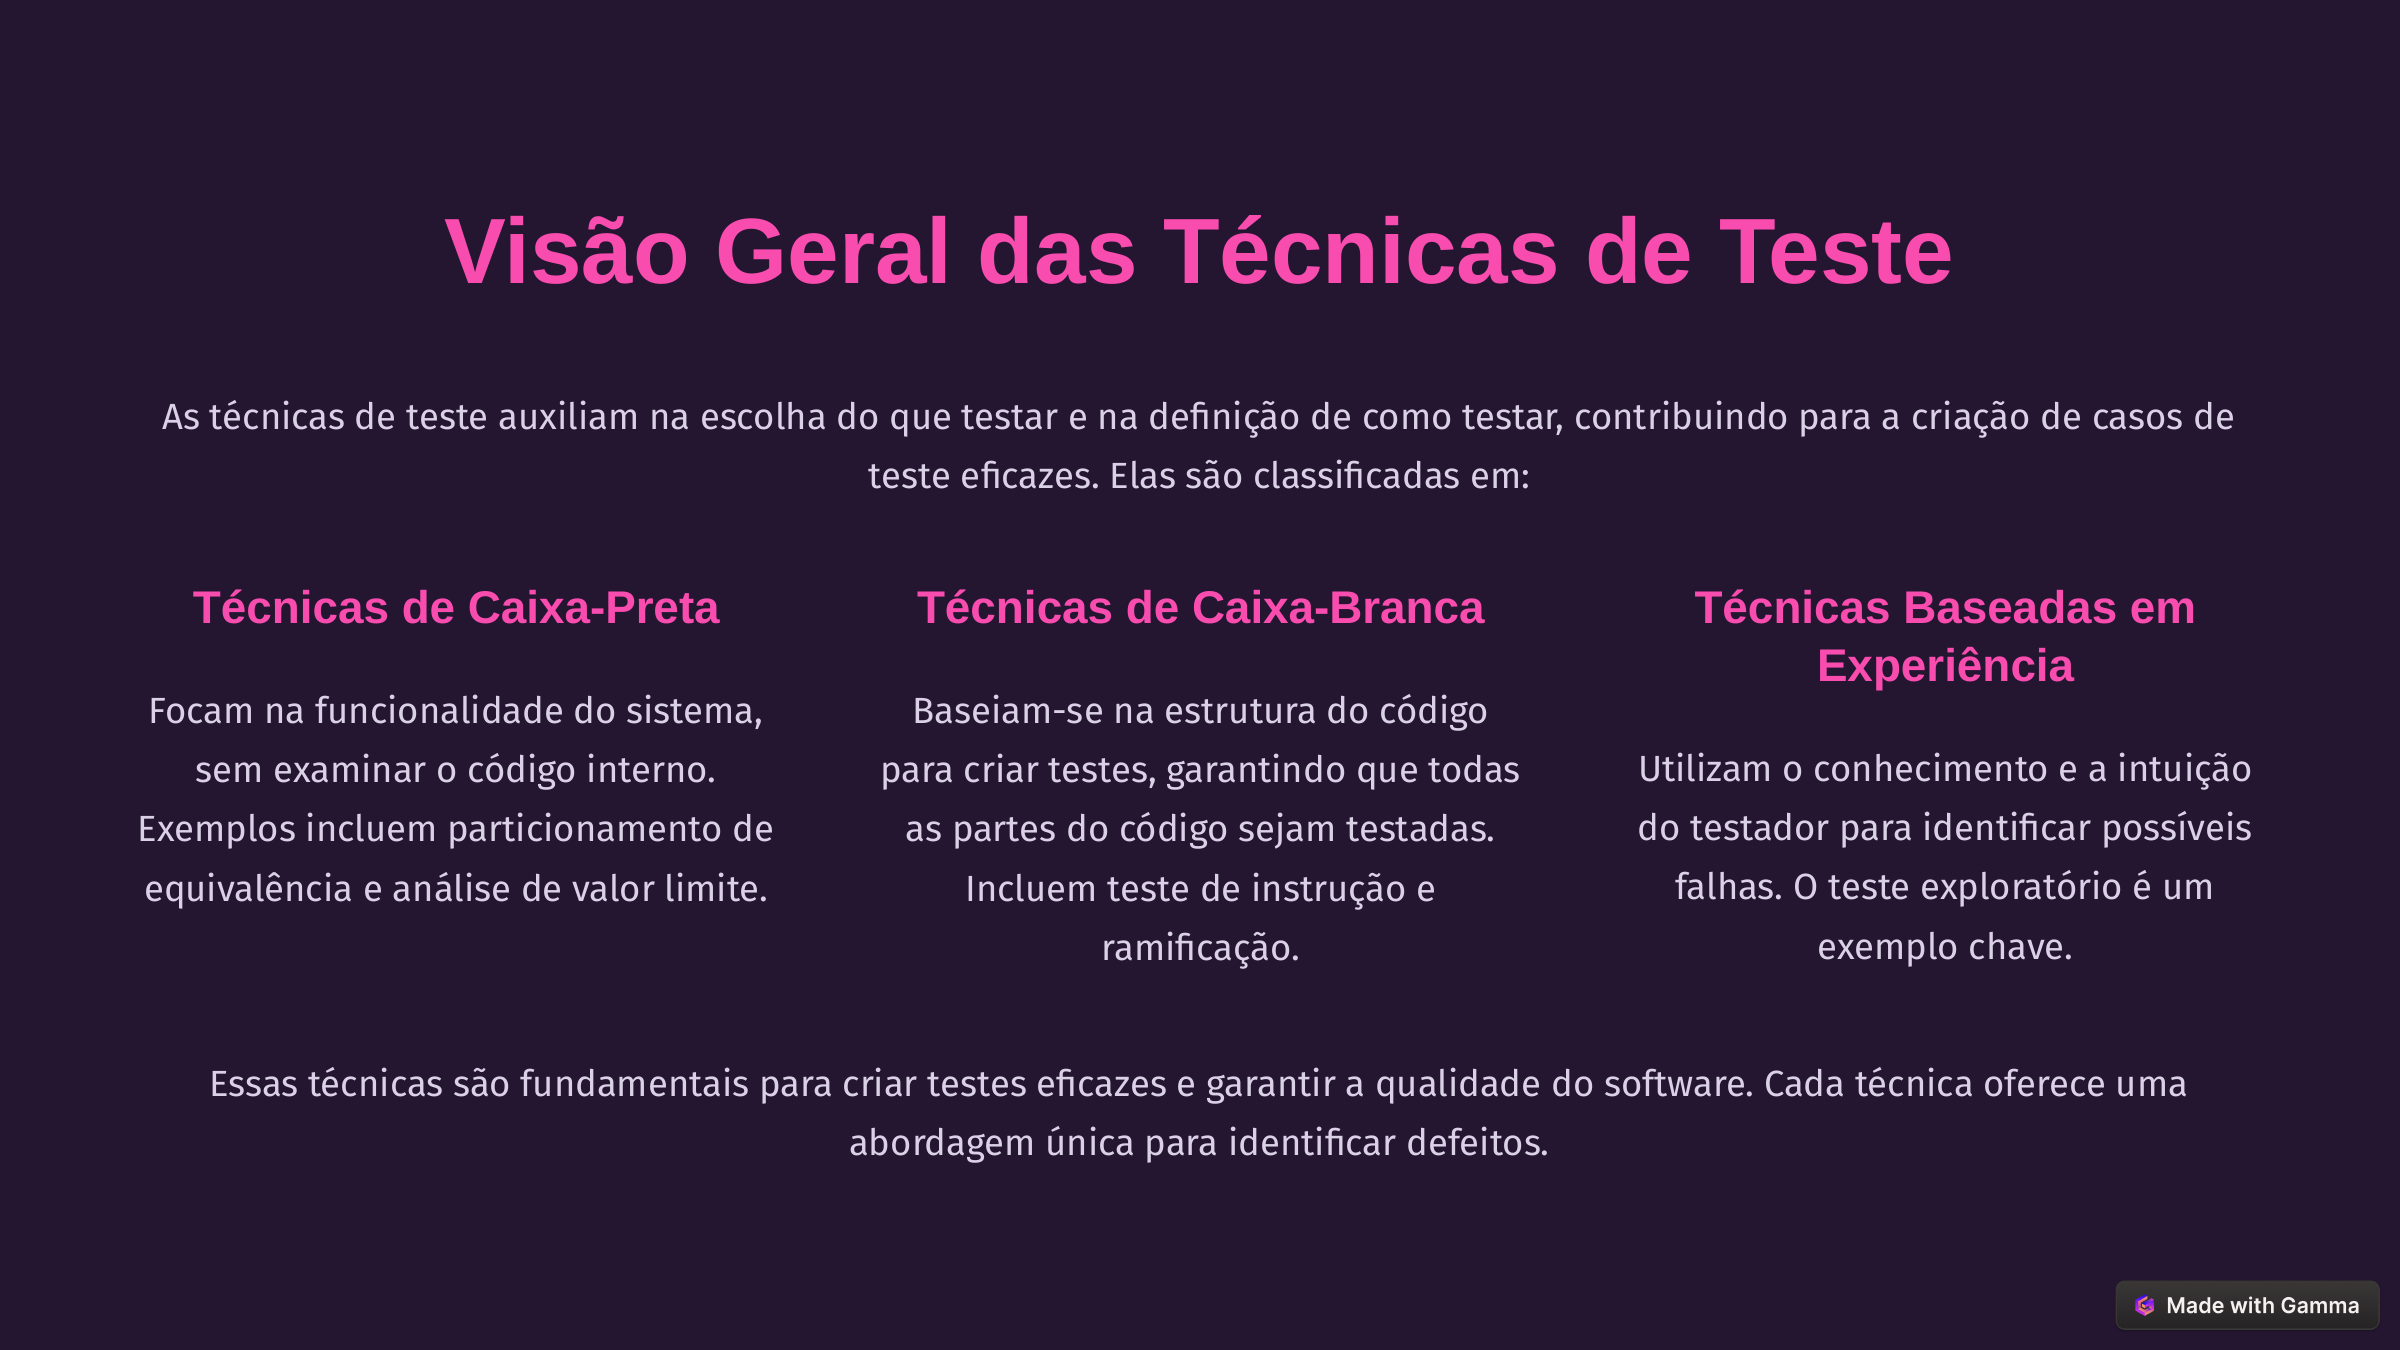

Visão Geral das Técnicas de Teste
As técnicas de teste auxiliam na escolha do que testar e na definição de como testar, contribuindo para a criação de casos de teste eficazes. Elas são classificadas em:
Técnicas de Caixa-Preta
Técnicas de Caixa-Branca
Técnicas Baseadas em Experiência
Focam na funcionalidade do sistema, sem examinar o código interno. Exemplos incluem particionamento de equivalência e análise de valor limite.
Baseiam-se na estrutura do código para criar testes, garantindo que todas as partes do código sejam testadas. Incluem teste de instrução e ramificação.
Utilizam o conhecimento e a intuição do testador para identificar possíveis falhas. O teste exploratório é um exemplo chave.
Essas técnicas são fundamentais para criar testes eficazes e garantir a qualidade do software. Cada técnica oferece uma abordagem única para identificar defeitos.